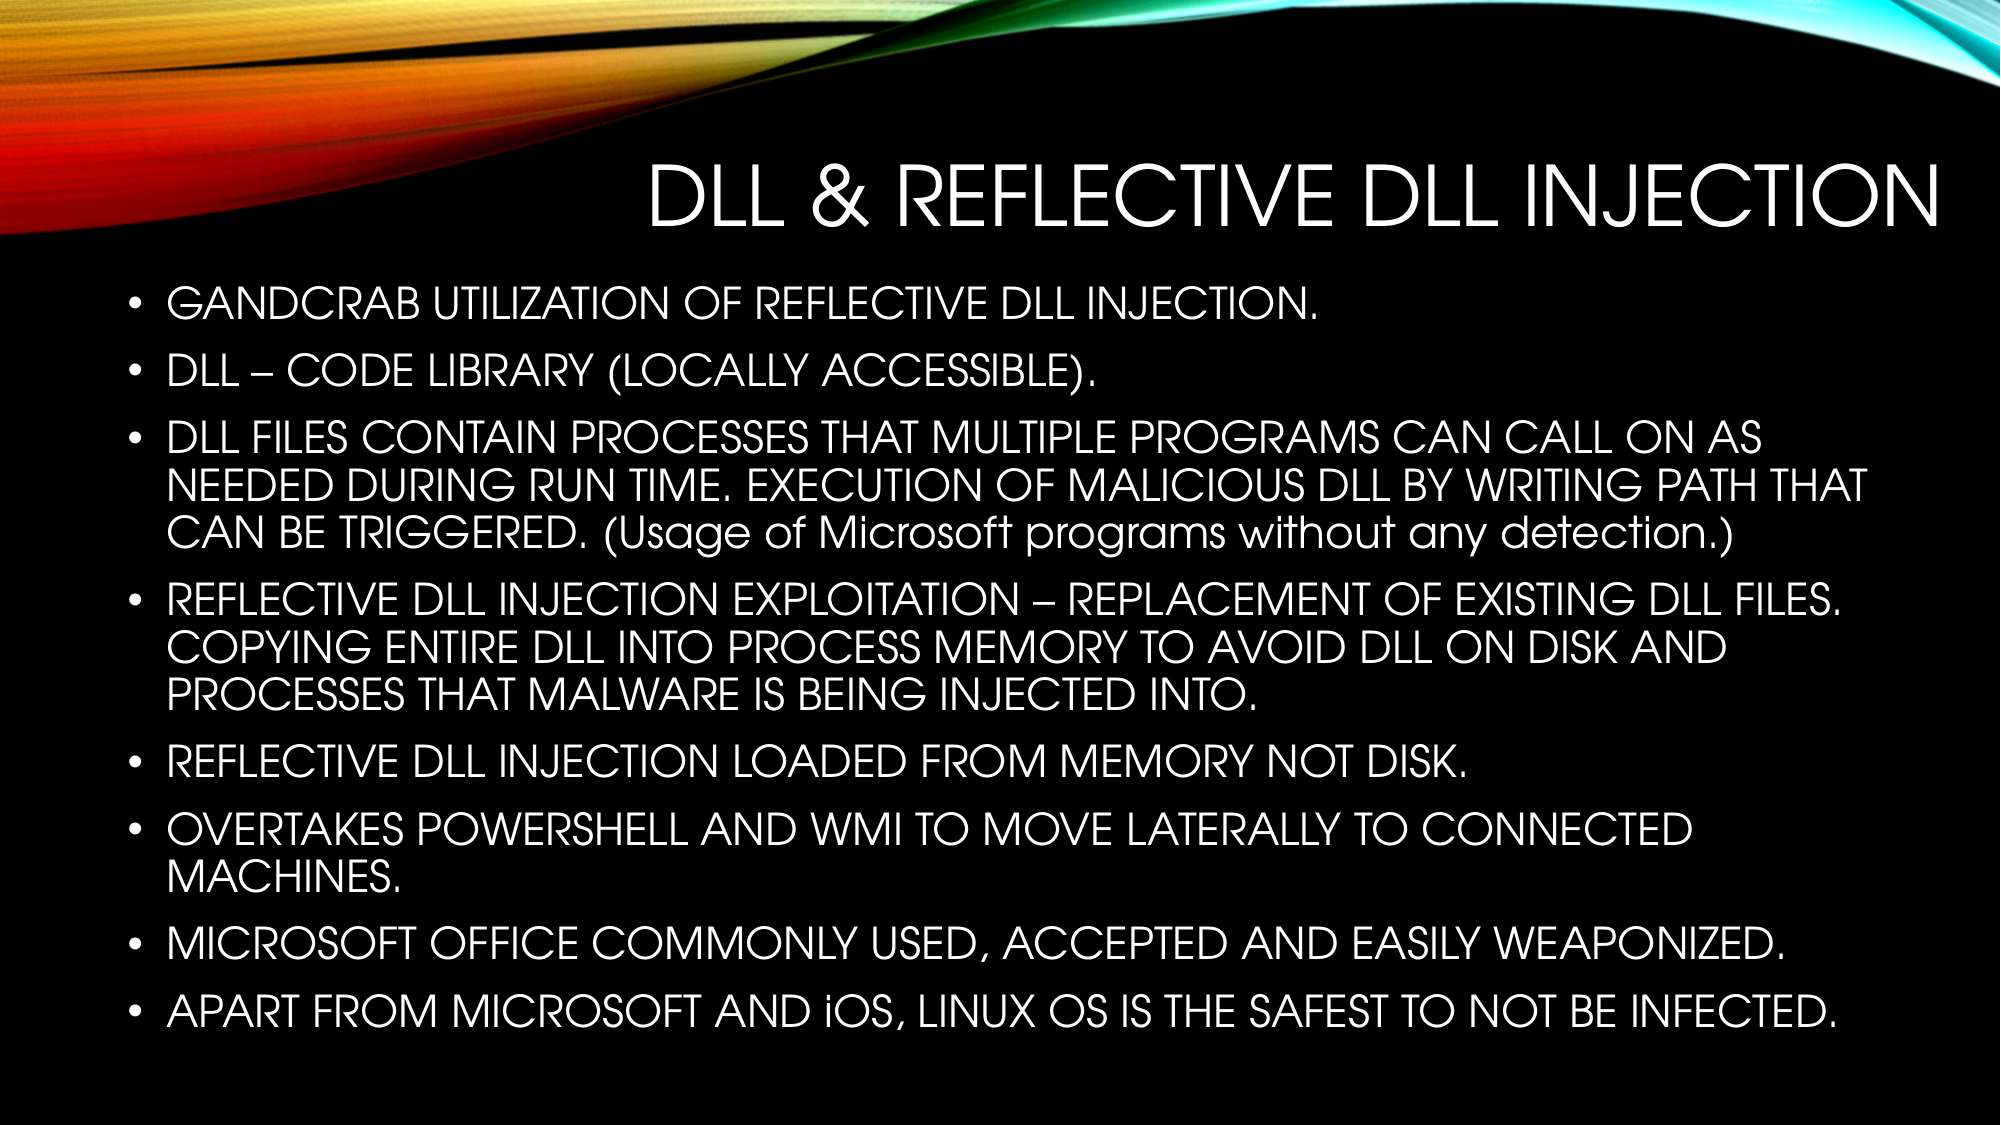

# DLL & REFLECTIVE DLL INJECTION
GANDCRAB UTILIZATION OF REFLECTIVE DLL INJECTION.
DLL – CODE LIBRARY (LOCALLY ACCESSIBLE).
DLL FILES CONTAIN PROCESSES THAT MULTIPLE PROGRAMS CAN CALL ON AS NEEDED DURING RUN TIME. EXECUTION OF MALICIOUS DLL BY WRITING PATH THAT CAN BE TRIGGERED. (Usage of Microsoft programs without any detection.)
REFLECTIVE DLL INJECTION EXPLOITATION – REPLACEMENT OF EXISTING DLL FILES. COPYING ENTIRE DLL INTO PROCESS MEMORY TO AVOID DLL ON DISK AND PROCESSES THAT MALWARE IS BEING INJECTED INTO.
REFLECTIVE DLL INJECTION LOADED FROM MEMORY NOT DISK.
OVERTAKES POWERSHELL AND WMI TO MOVE LATERALLY TO CONNECTED MACHINES.
MICROSOFT OFFICE COMMONLY USED, ACCEPTED AND EASILY WEAPONIZED.
APART FROM MICROSOFT AND iOS, LINUX OS IS THE SAFEST TO NOT BE INFECTED.